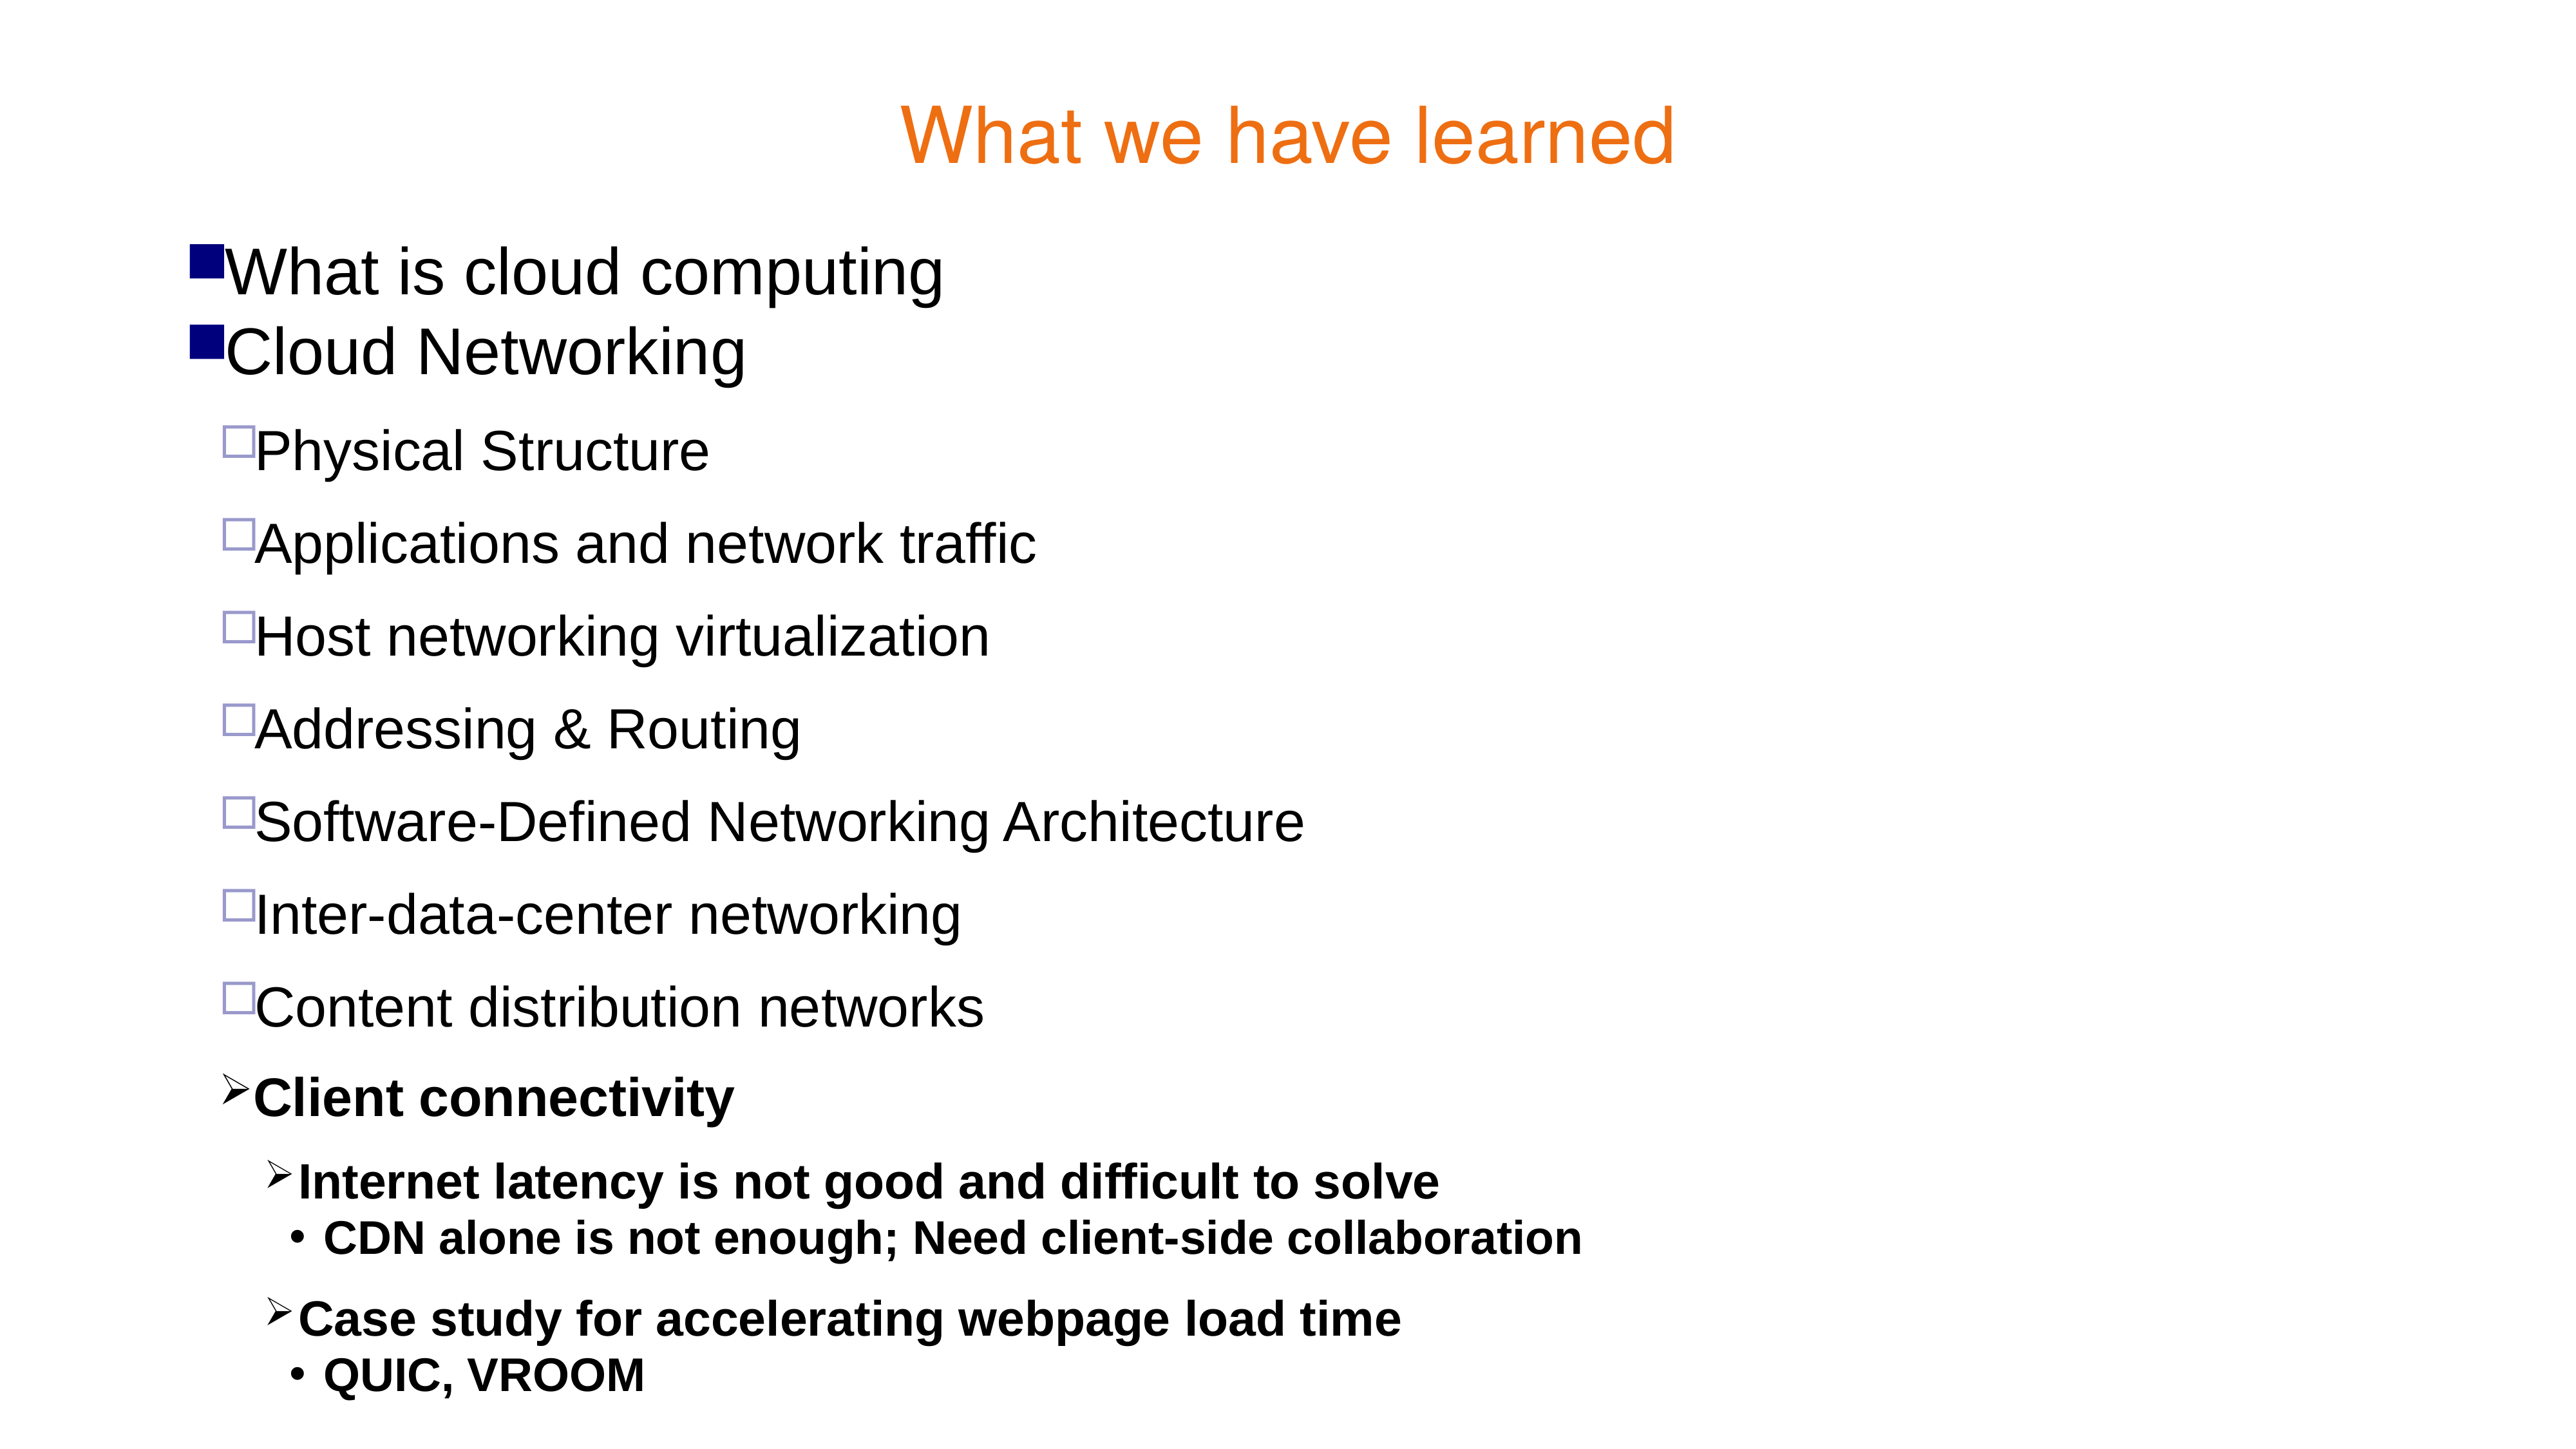

# What we have learned
What is cloud computing
Cloud Networking
Physical Structure
Applications and network traffic
Host networking virtualization
Addressing & Routing
Software-Defined Networking Architecture
Inter-data-center networking
Content distribution networks
Client connectivity
Internet latency is not good and difficult to solve
CDN alone is not enough; Need client-side collaboration
Case study for accelerating webpage load time
QUIC, VROOM